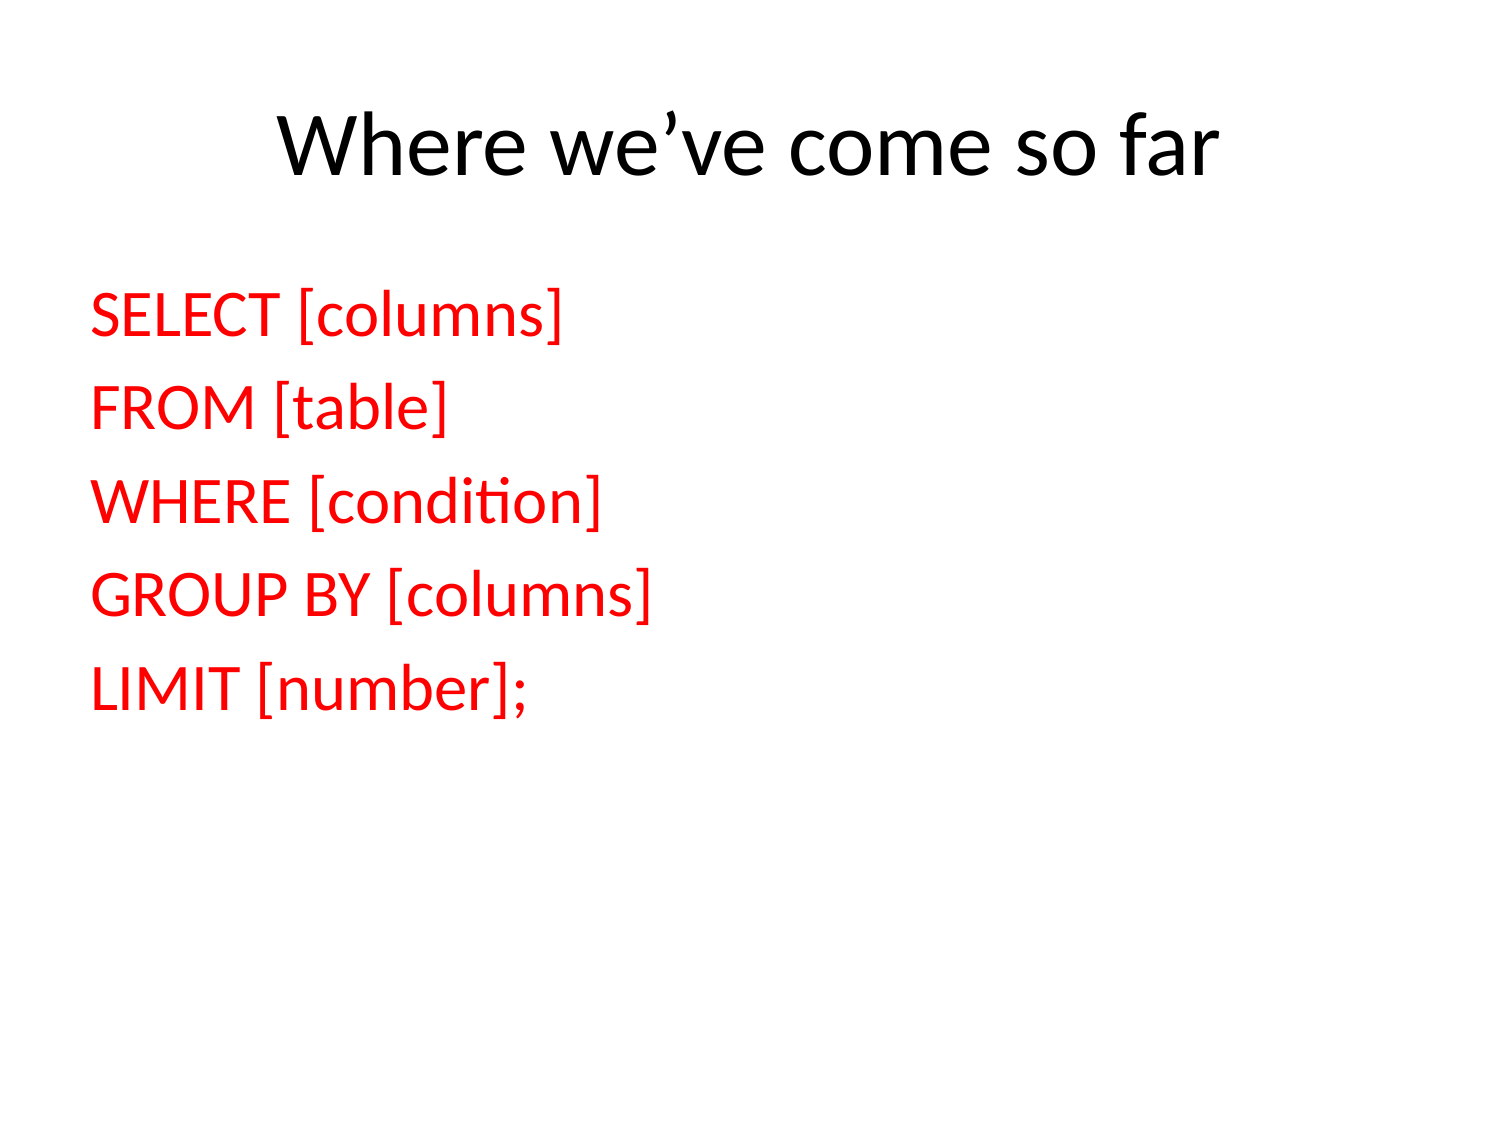

# Where we’ve come so far
SELECT [columns]
FROM [table]
WHERE [condition]
GROUP BY [columns]
LIMIT [number];